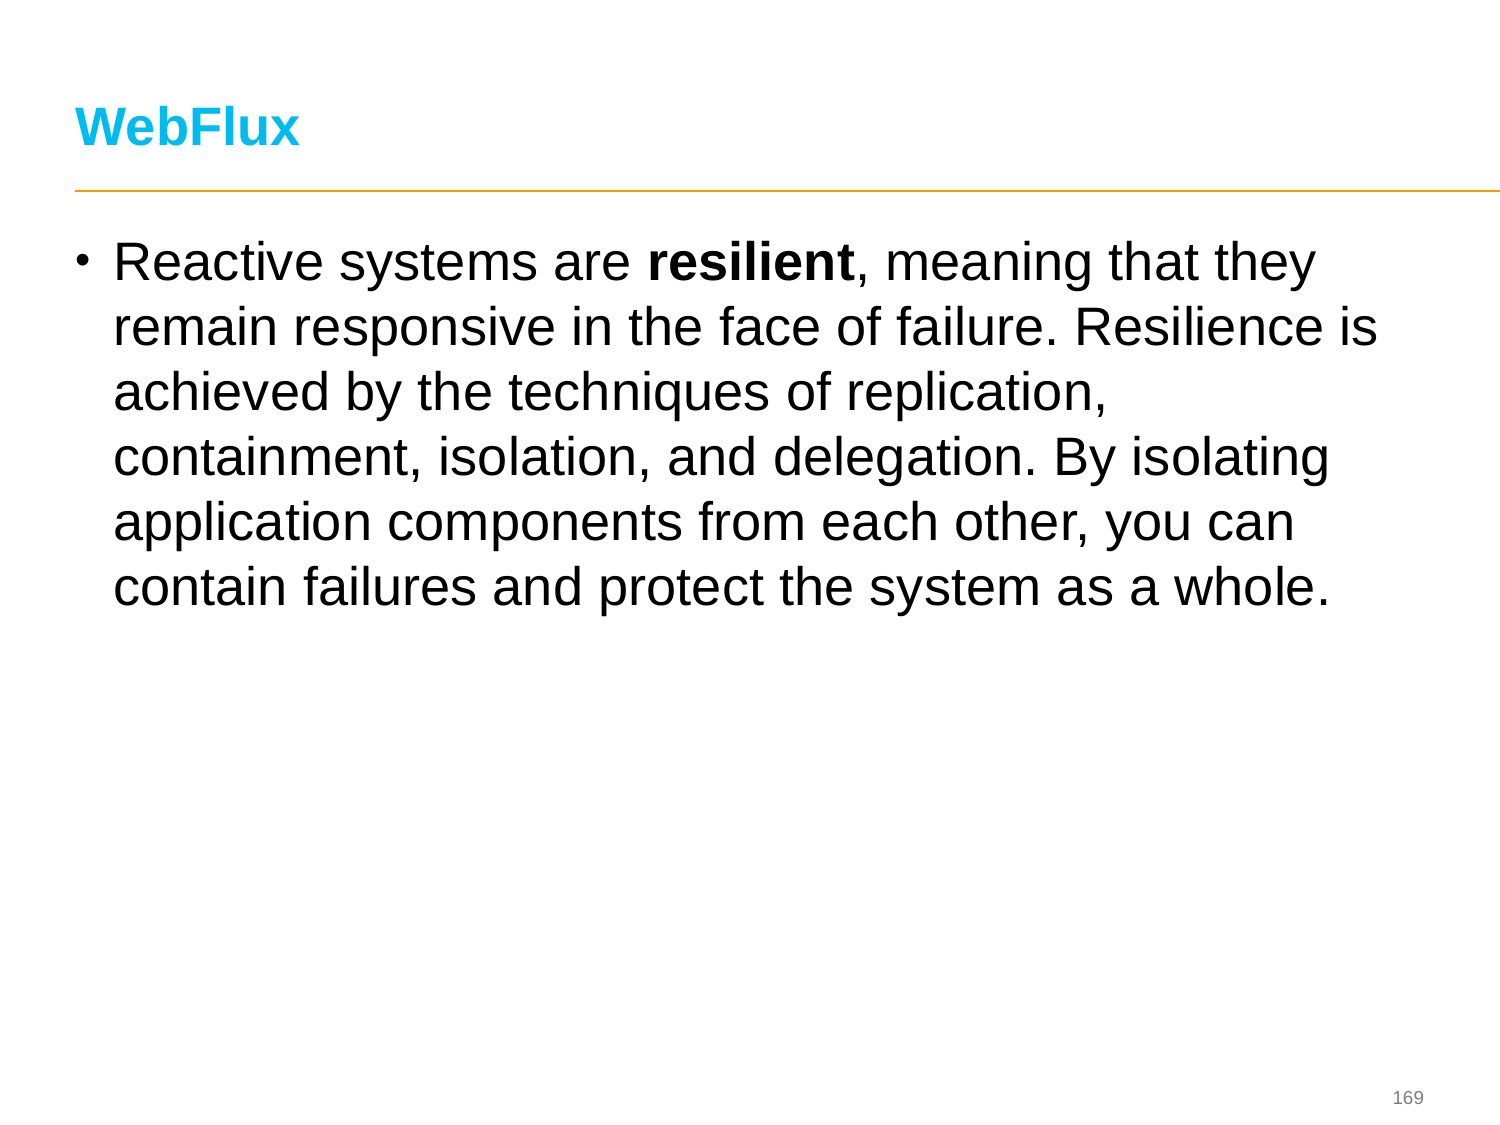

# WebFlux
Reactive systems are resilient, meaning that they remain responsive in the face of failure. Resilience is achieved by the techniques of replication, containment, isolation, and delegation. By isolating application components from each other, you can contain failures and protect the system as a whole.